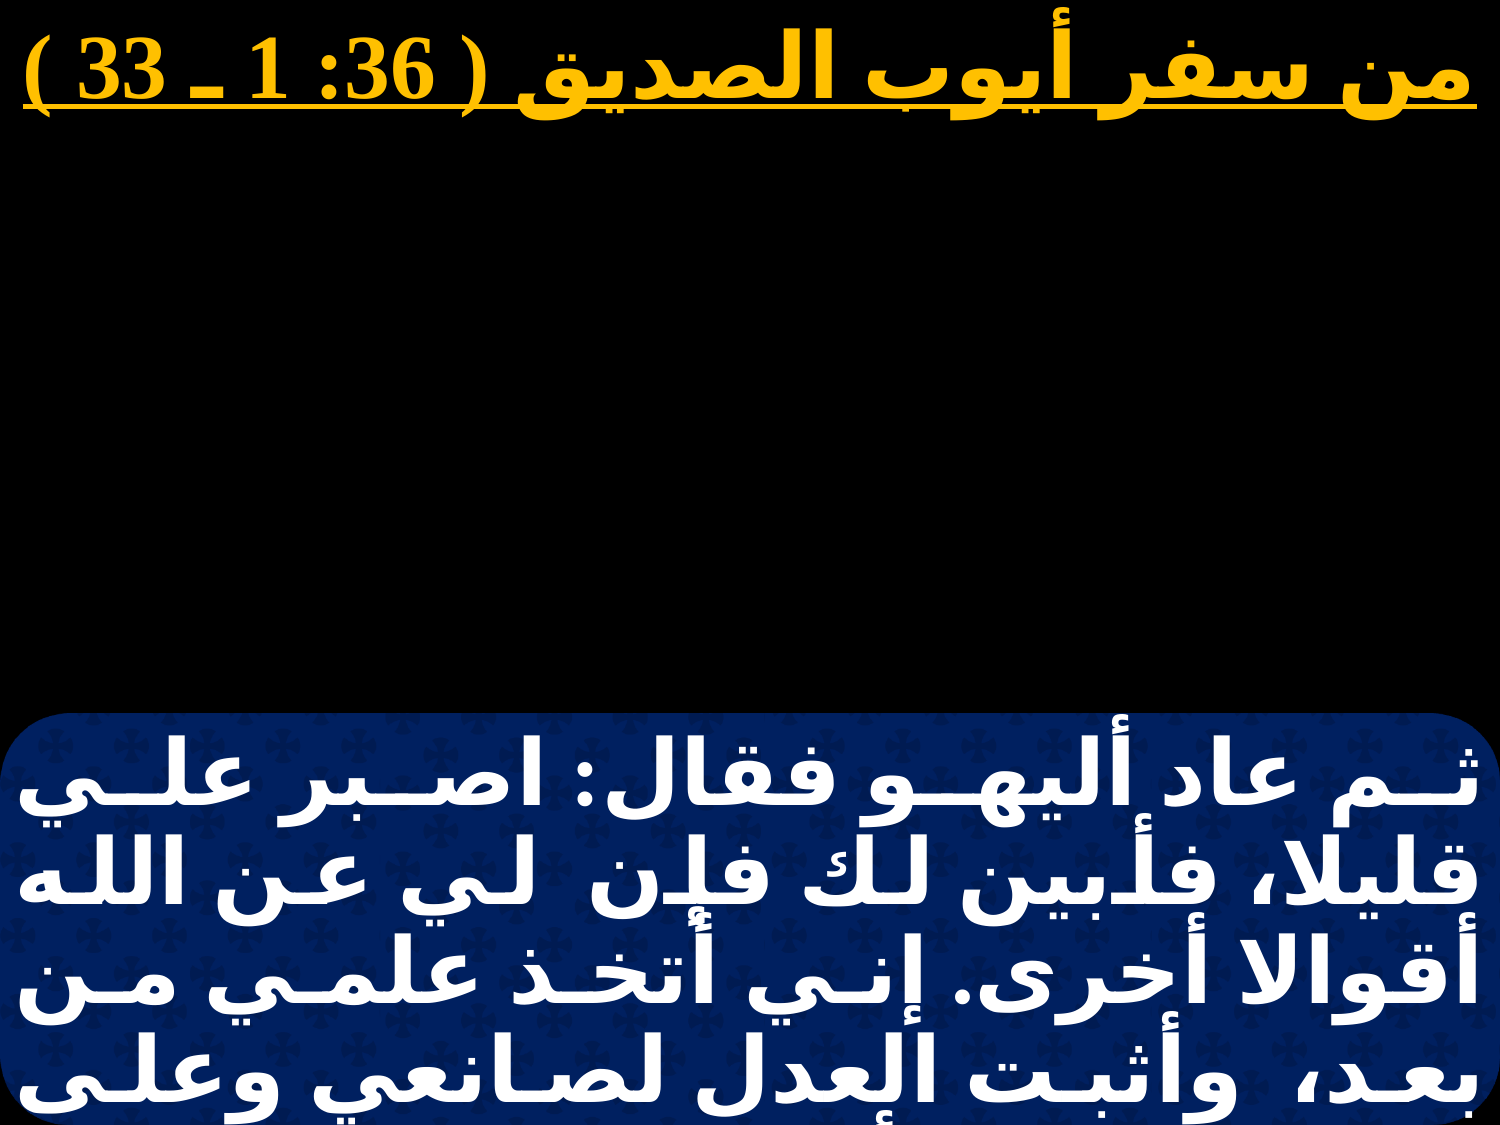

من سفر أيوب الصديق ( 36: 1 ـ 33 )
ثم عاد أليهو فقال: اصبر علي قليلا، فأبين لك فإن  لي عن الله أقوالا أخرى. إني أتخذ علمي من بعد،  وأثبت العدل لصانعي وعلى الحقيقة فإن أقوالي لا  كذب فيها. بل هي لديك كمال اليقين. إن الله عظيم.